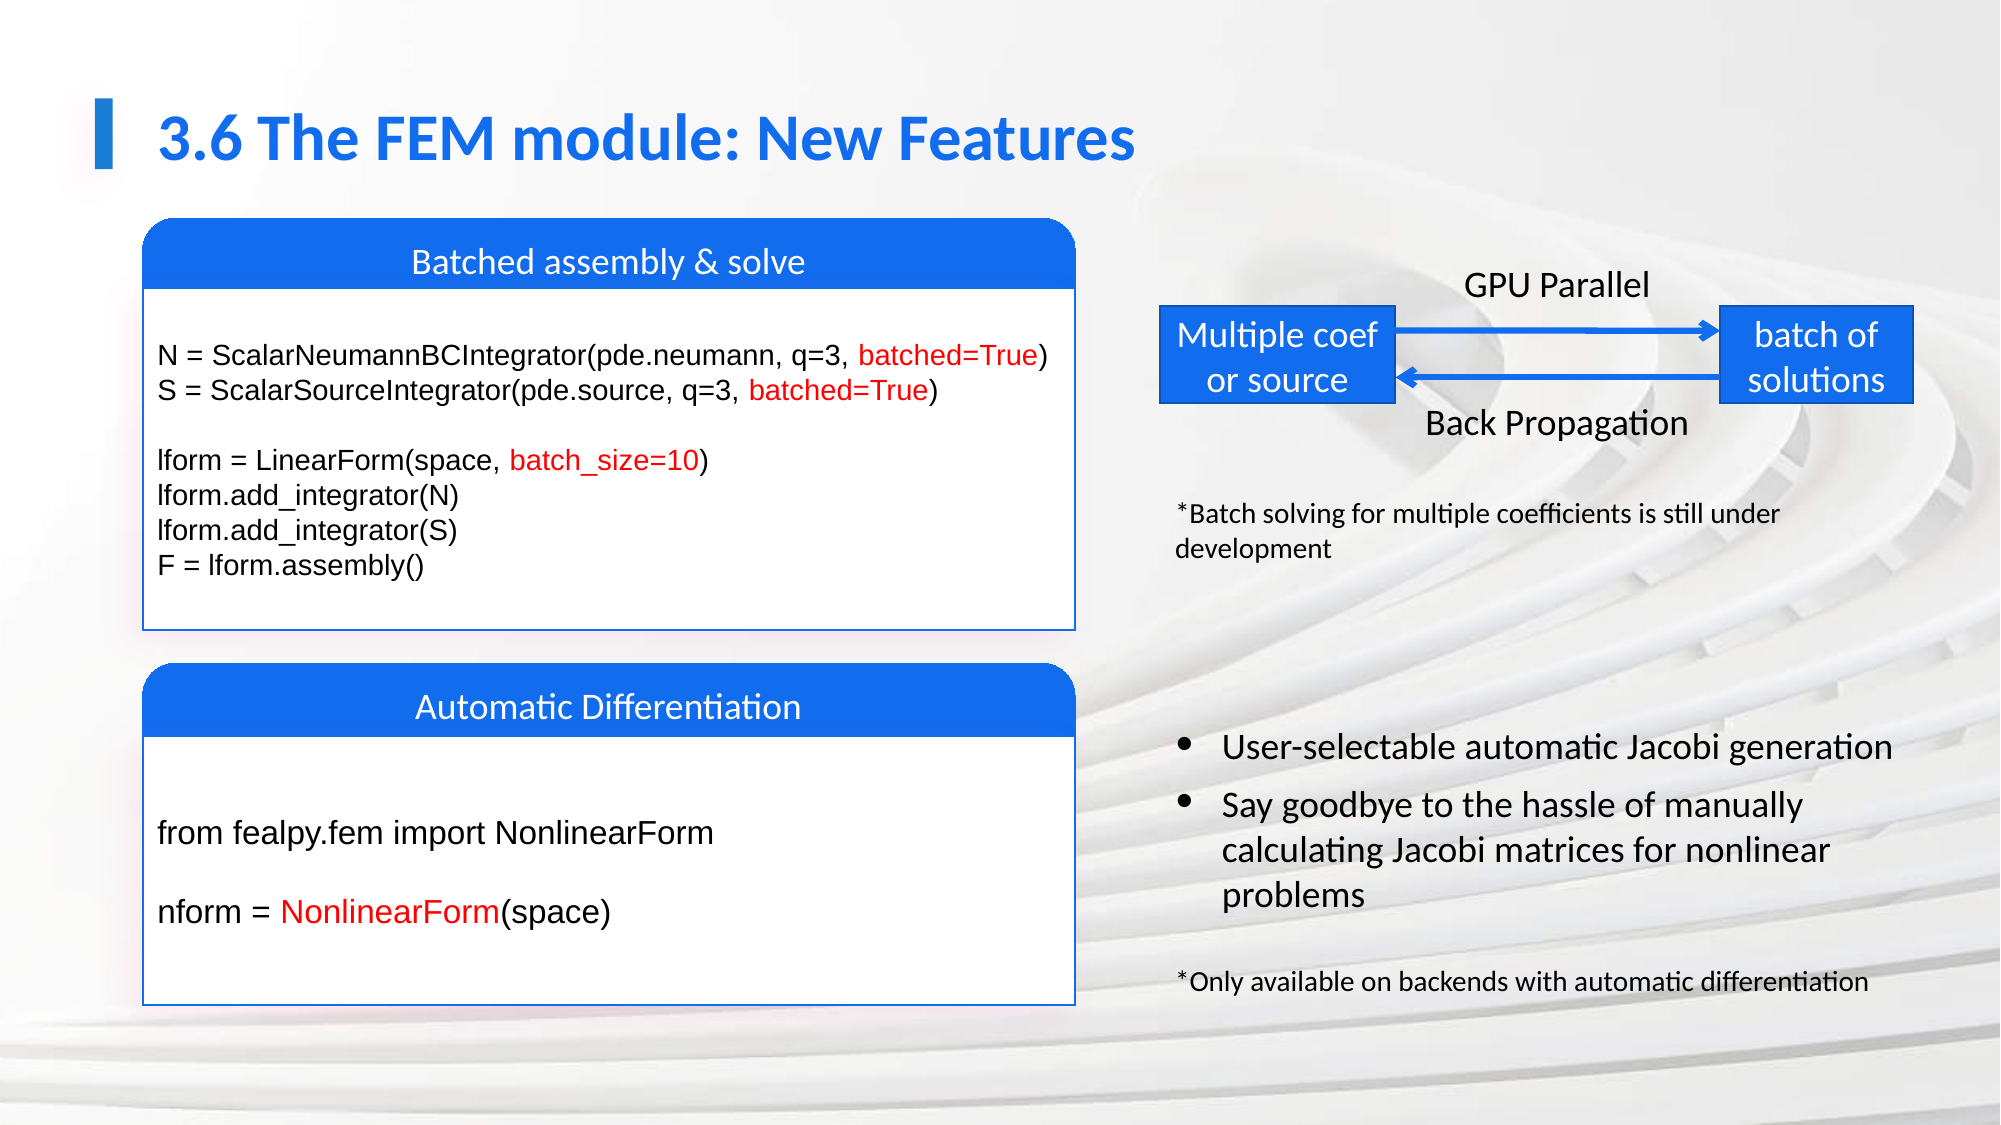

3.6 The FEM module: New Features
Batched assembly & solve
N = ScalarNeumannBCIntegrator(pde.neumann, q=3, batched=True)
S = ScalarSourceIntegrator(pde.source, q=3, batched=True)

lform = LinearForm(space, batch_size=10)
lform.add_integrator(N)
lform.add_integrator(S)
F = lform.assembly()
GPU Parallel
Multiple coef or source
batch of solutions
Back Propagation
*Batch solving for multiple coefficients is still under development
Automatic Differentiation
from fealpy.fem import NonlinearForm

nform = NonlinearForm(space)
User-selectable automatic Jacobi generation
Say goodbye to the hassle of manually calculating Jacobi matrices for nonlinear problems
*Only available on backends with automatic differentiation